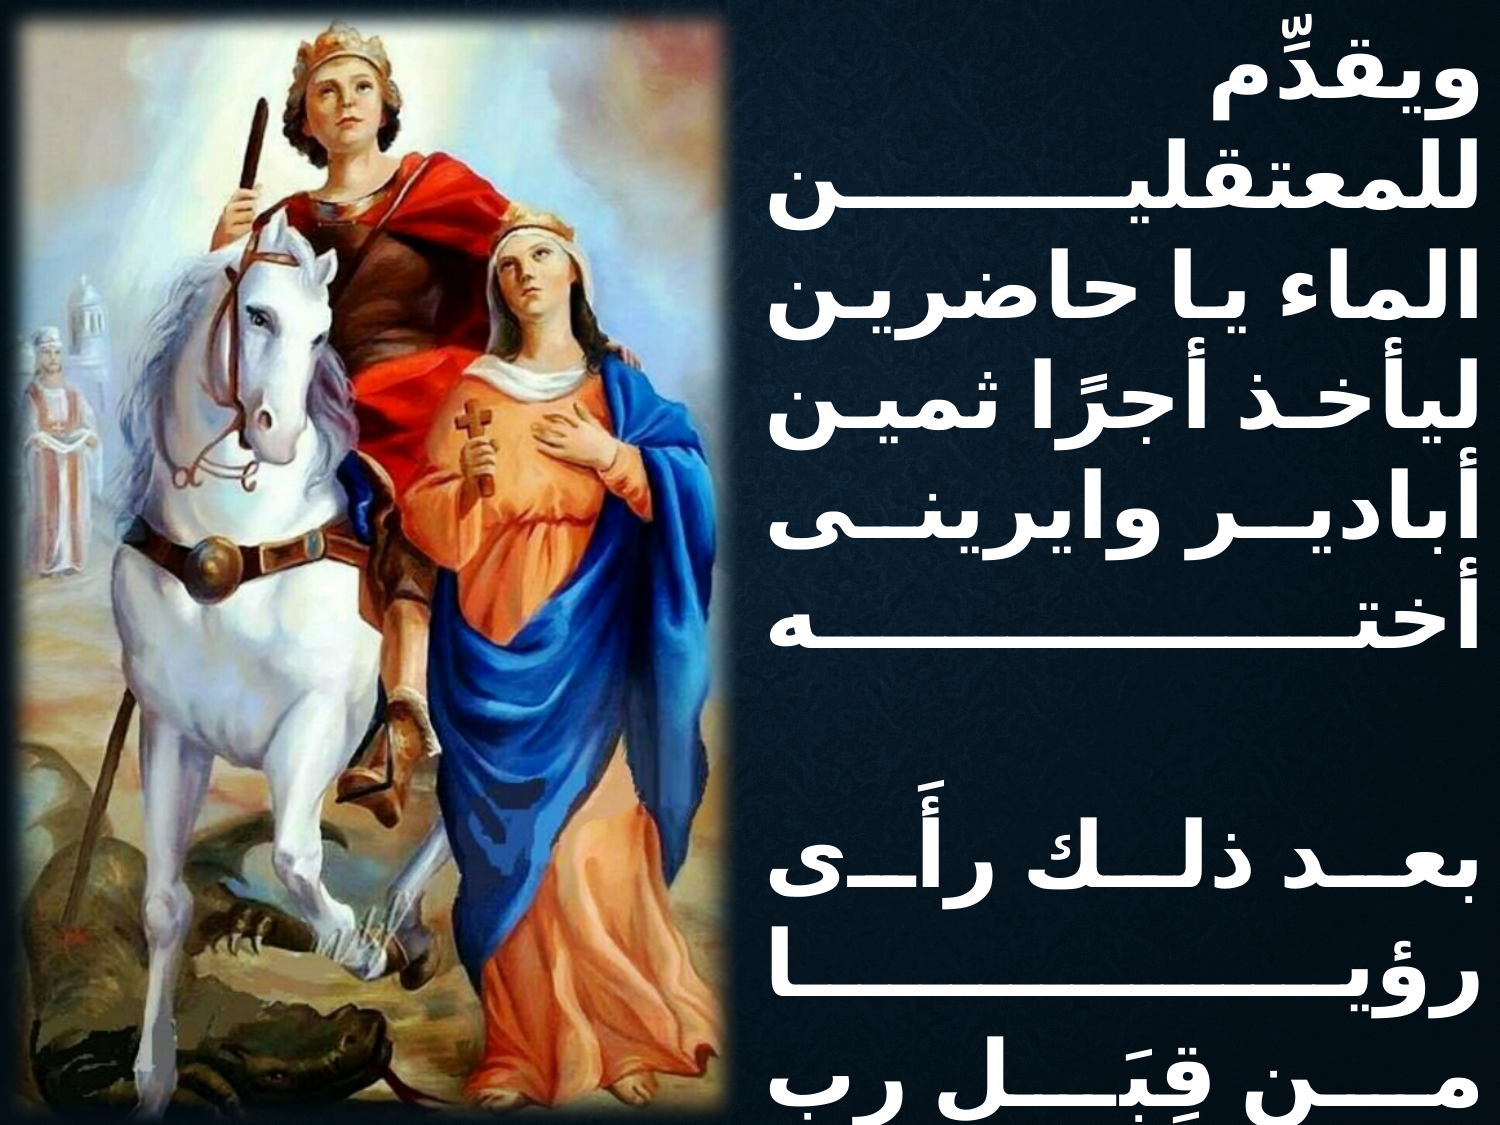

ويقدِّم للمعتقلين
الماء يا حاضرين
ليأخذ أجرًا ثمين
أبادير وايرينى أخته
بعد ذلك رأَى رؤيا
من قِبَل رب القدرة
تُذَكِّرُه بأول رؤيا
أبادير وايرينى أخته